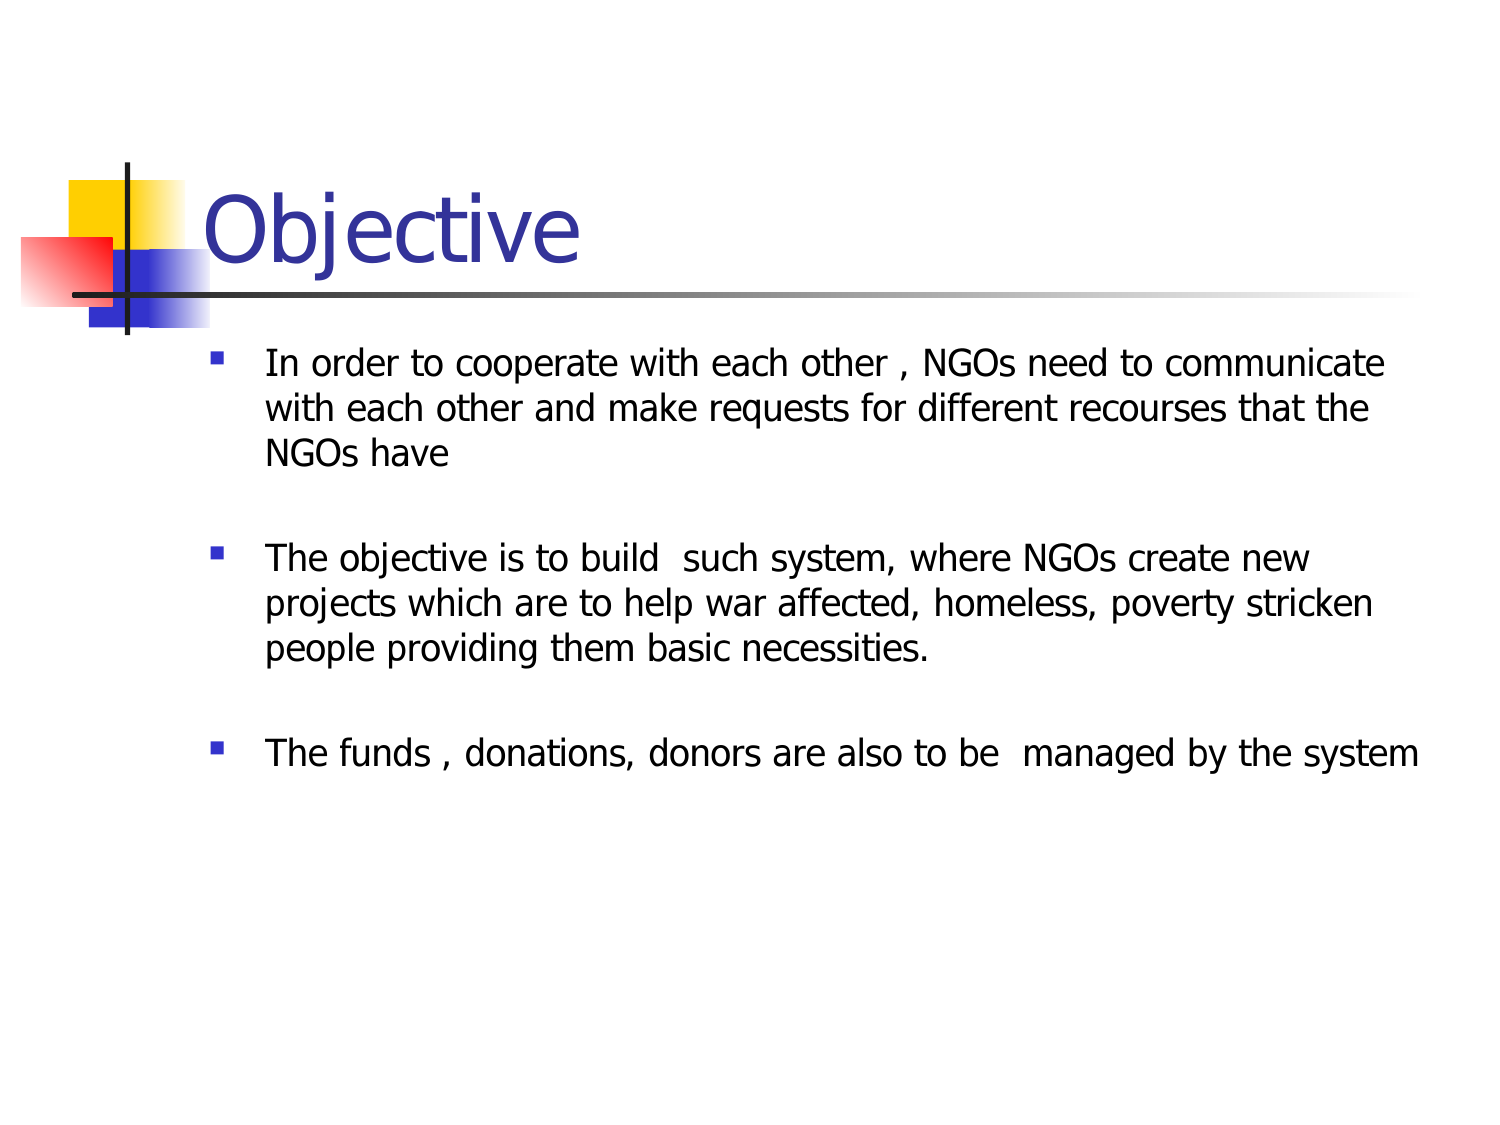

# Objective
In order to cooperate with each other , NGOs need to communicate with each other and make requests for different recourses that the NGOs have

The objective is to build  such system, where NGOs create new projects which are to help war affected, homeless, poverty stricken people providing them basic necessities.

The funds , donations, donors are also to be  managed by the system